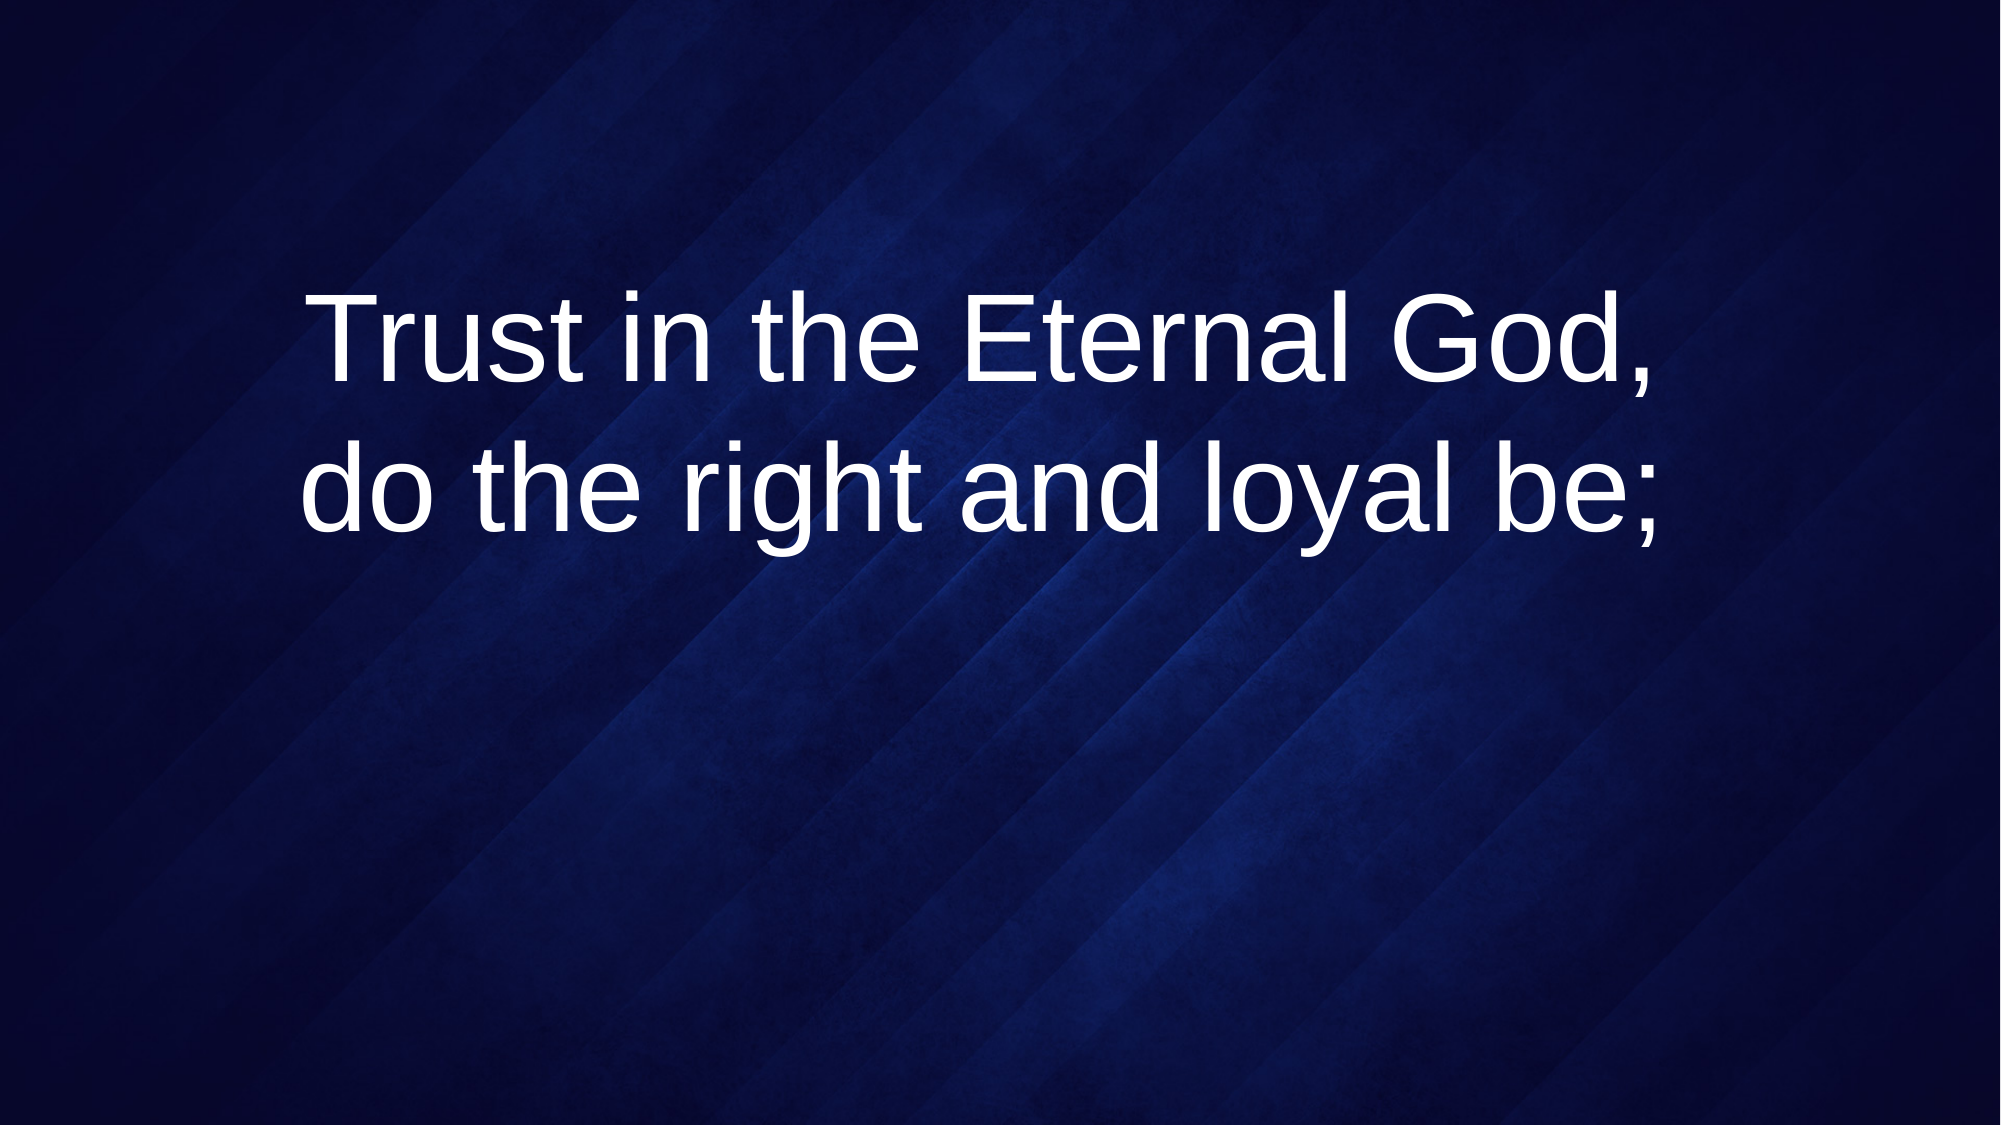

# Trust in the Eternal God, do the right and loyal be;